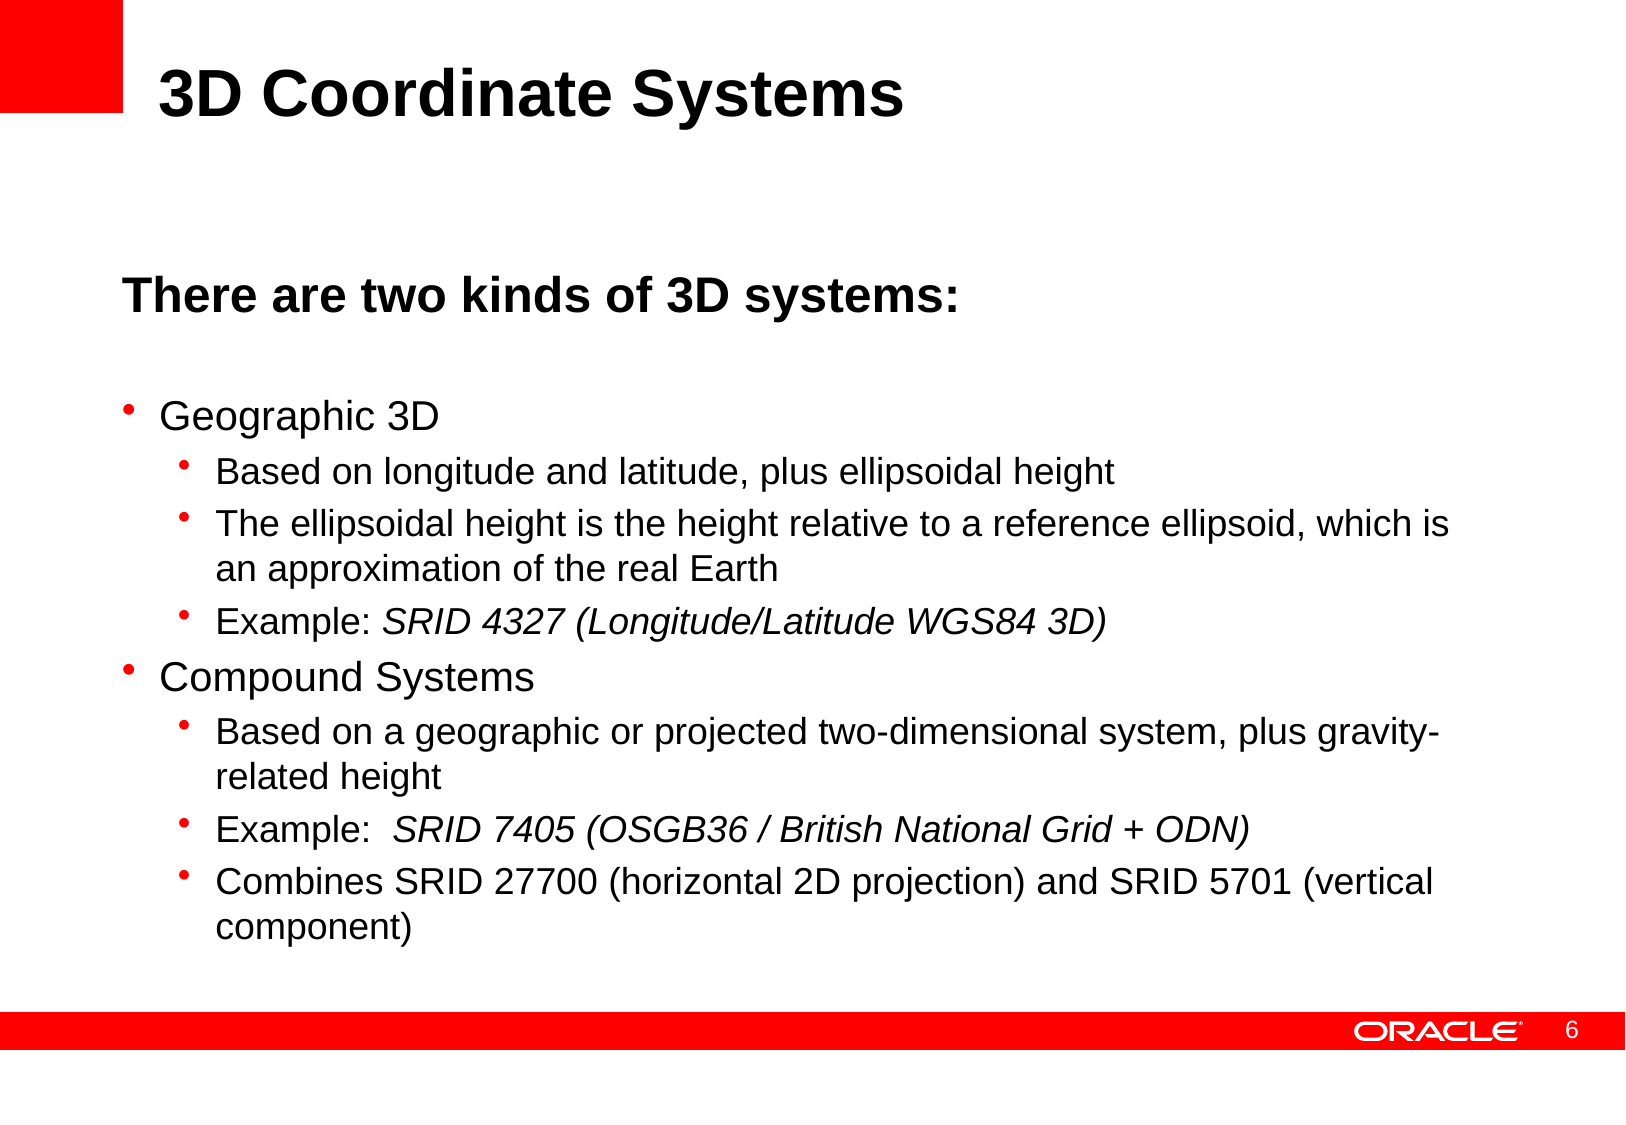

# 3D Coordinate Systems
There are two kinds of 3D systems:

Geographic 3D
Based on longitude and latitude, plus ellipsoidal height
The ellipsoidal height is the height relative to a reference ellipsoid, which is an approximation of the real Earth
Example: SRID 4327 (Longitude/Latitude WGS84 3D)
Compound Systems
Based on a geographic or projected two-dimensional system, plus gravity-related height
Example:  SRID 7405 (OSGB36 / British National Grid + ODN)
Combines SRID 27700 (horizontal 2D projection) and SRID 5701 (vertical component)